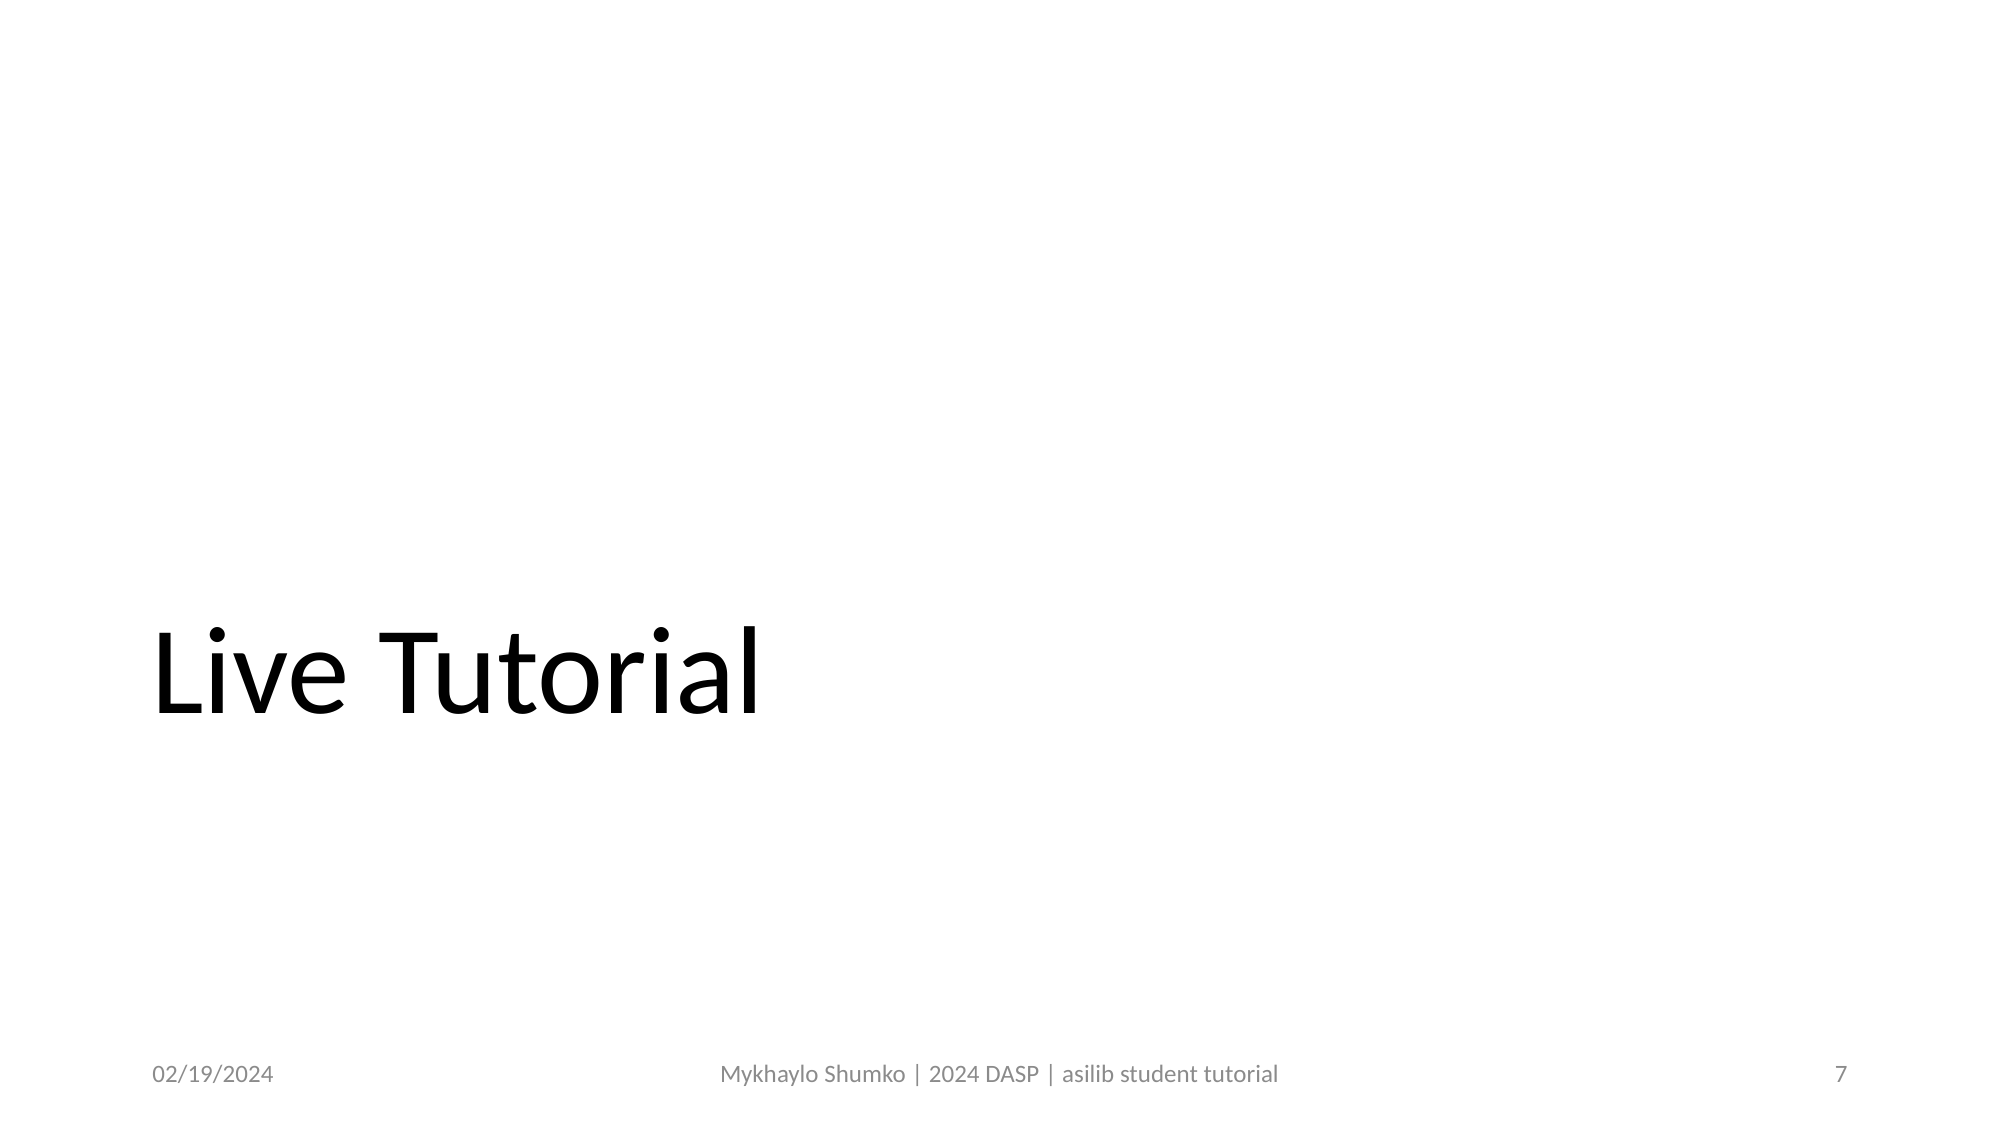

# Live Tutorial

02/19/2024
Mykhaylo Shumko | 2024 DASP | asilib student tutorial
7